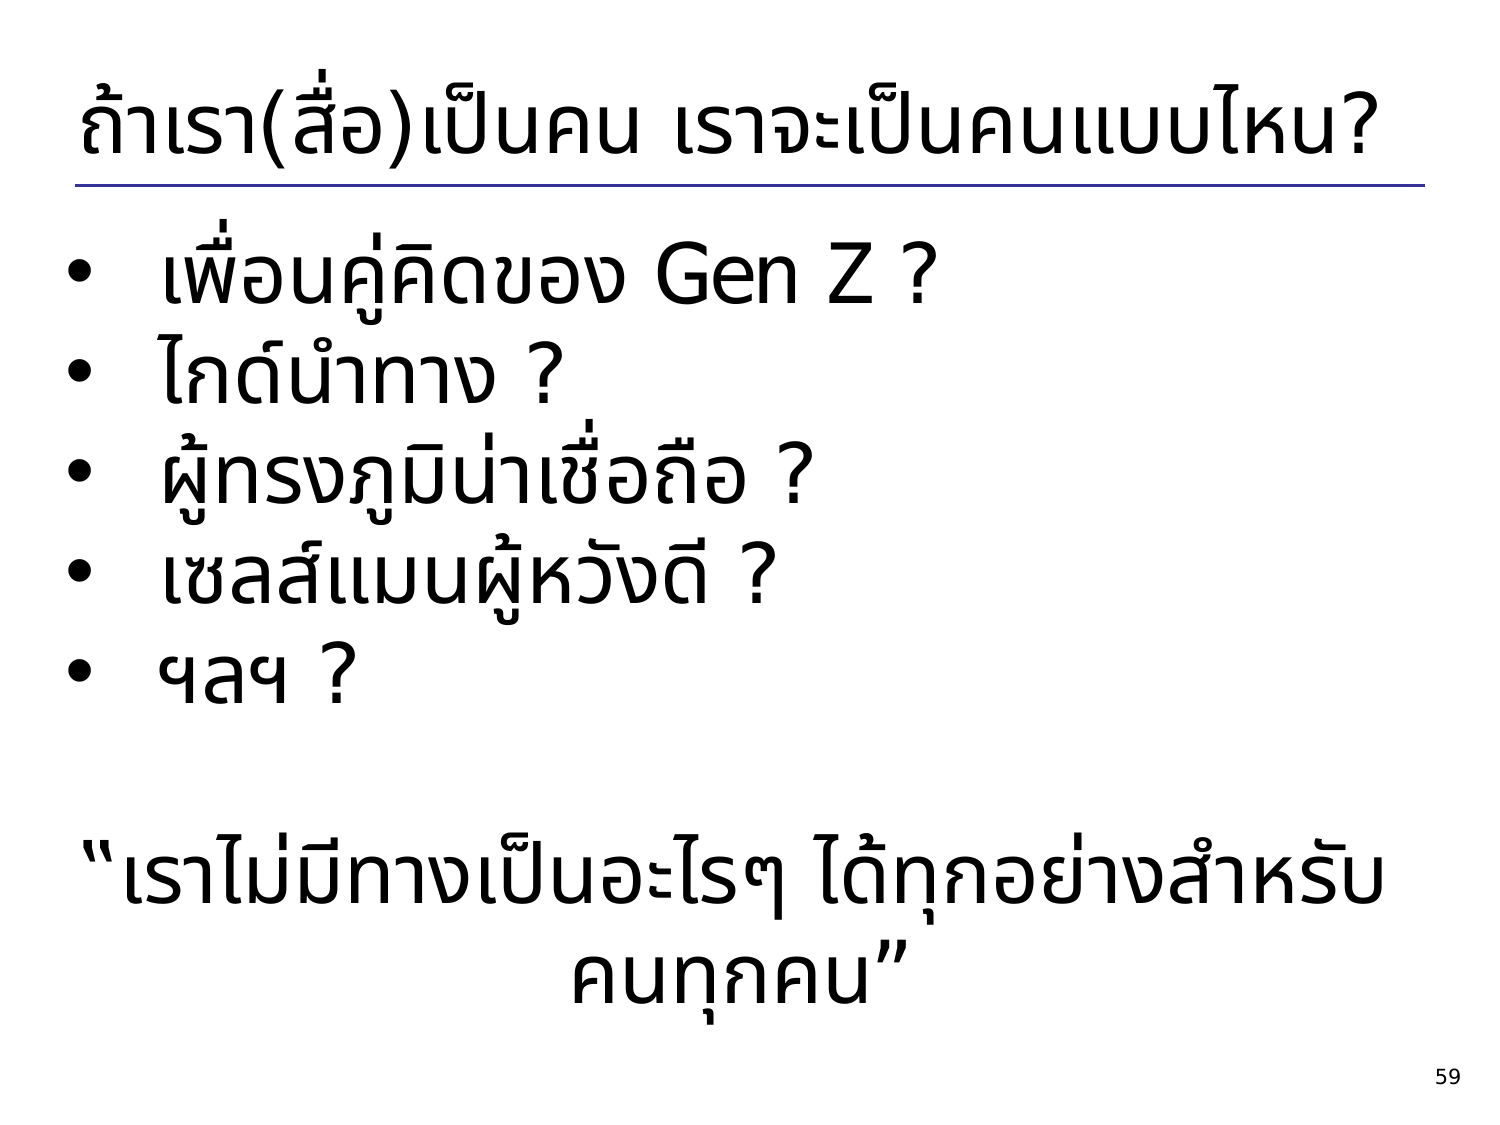

ถ้าเรา(สื่อ)เป็นคน เราจะเป็นคนแบบไหน?
เพื่อนคู่คิดของ Gen Z ?
ไกด์นำทาง ?
ผู้ทรงภูมิน่าเชื่อถือ ?
เซลส์แมนผู้หวังดี ?
ฯลฯ ?

“เราไม่มีทางเป็นอะไรๆ ได้ทุกอย่างสำหรับคนทุกคน”
59